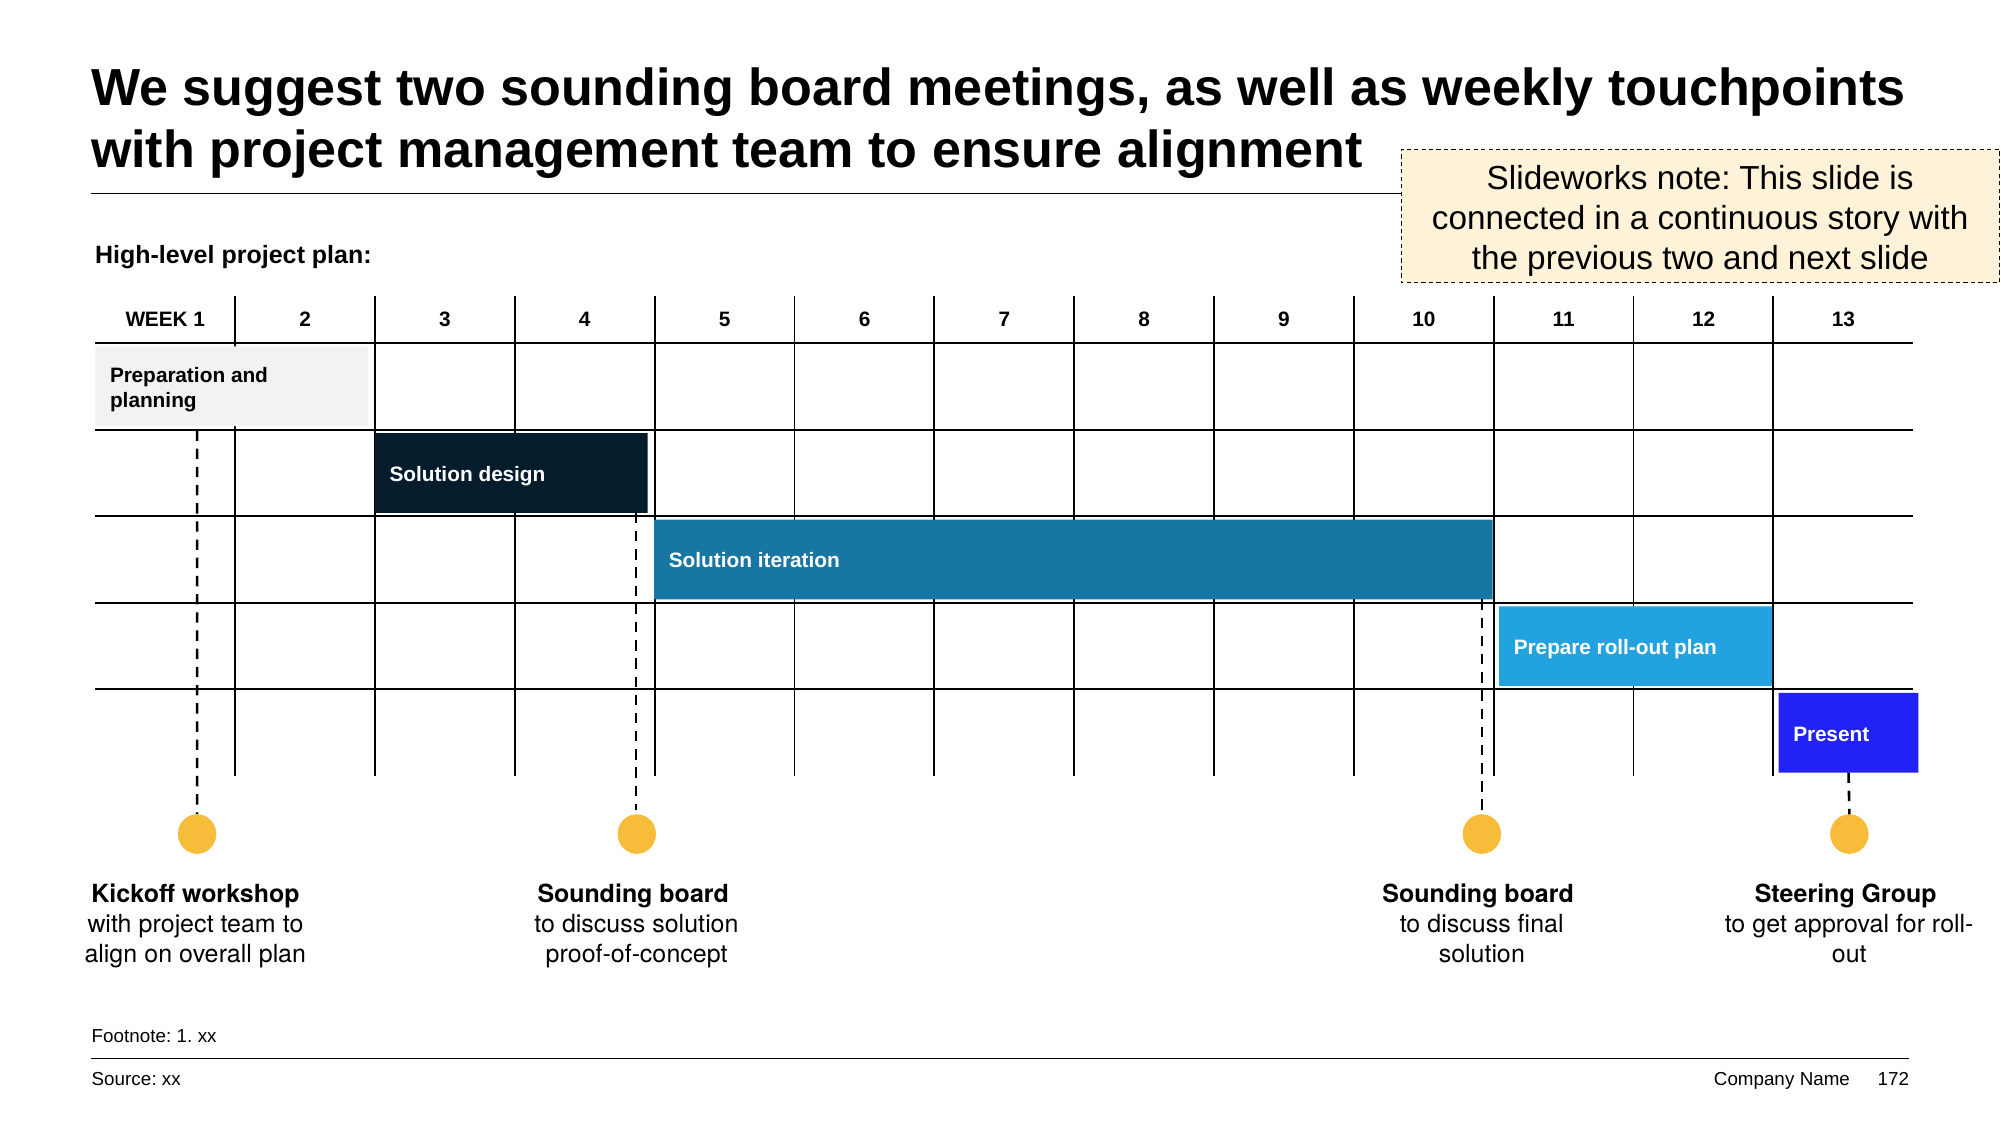

# We suggest two sounding board meetings, as well as weekly touchpoints with project management team to ensure alignment
Slideworks note: This slide is connected in a continuous story with the previous two and next slide
High-level project plan:
| WEEK 1 | 2 | 3 | 4 | 5 | 6 | 7 | 8 | 9 | 10 | 11 | 12 | 13 |
| --- | --- | --- | --- | --- | --- | --- | --- | --- | --- | --- | --- | --- |
|  |  |  |  |  |  |  |  |  |  |  |  |  |
|  |  |  |  |  |  |  |  |  |  |  |  |  |
|  |  |  |  |  |  |  |  |  |  |  |  |  |
|  |  |  |  |  |  |  |  |  |  |  |  |  |
|  |  |  |  |  |  |  |  |  |  |  |  |  |
Preparation and planning
Solution design
Solution iteration
Prepare roll-out plan
Present

Kickoff workshop with project team to align on overall plan
Sounding board
to discuss solution proof-of-concept
Sounding board
to discuss final solution
Steering Group
to get approval for roll-out
Footnote: 1. xx
Source: xx